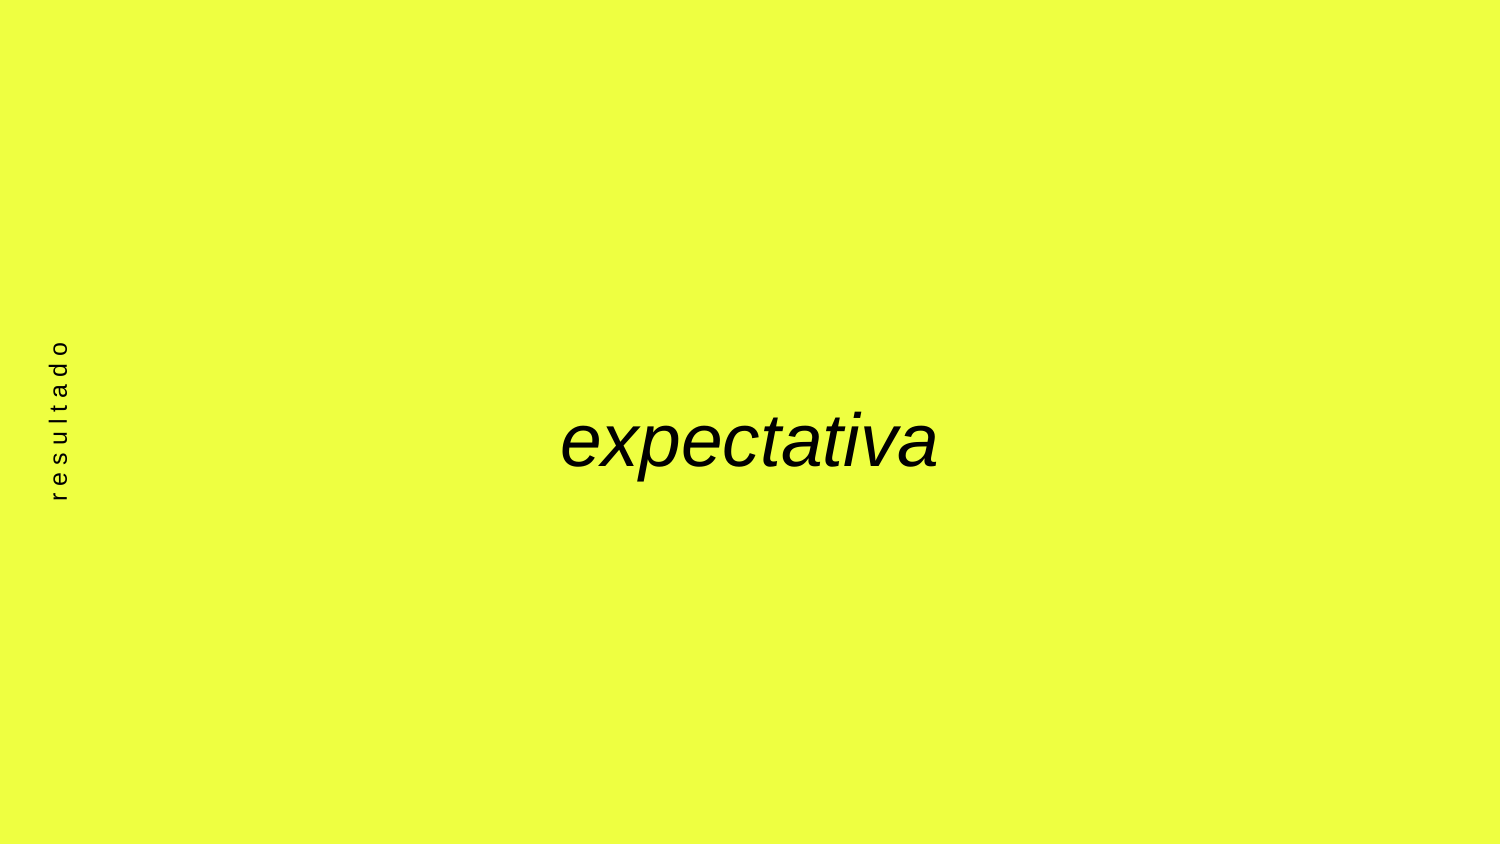

r e s u l t a d o
expectativa